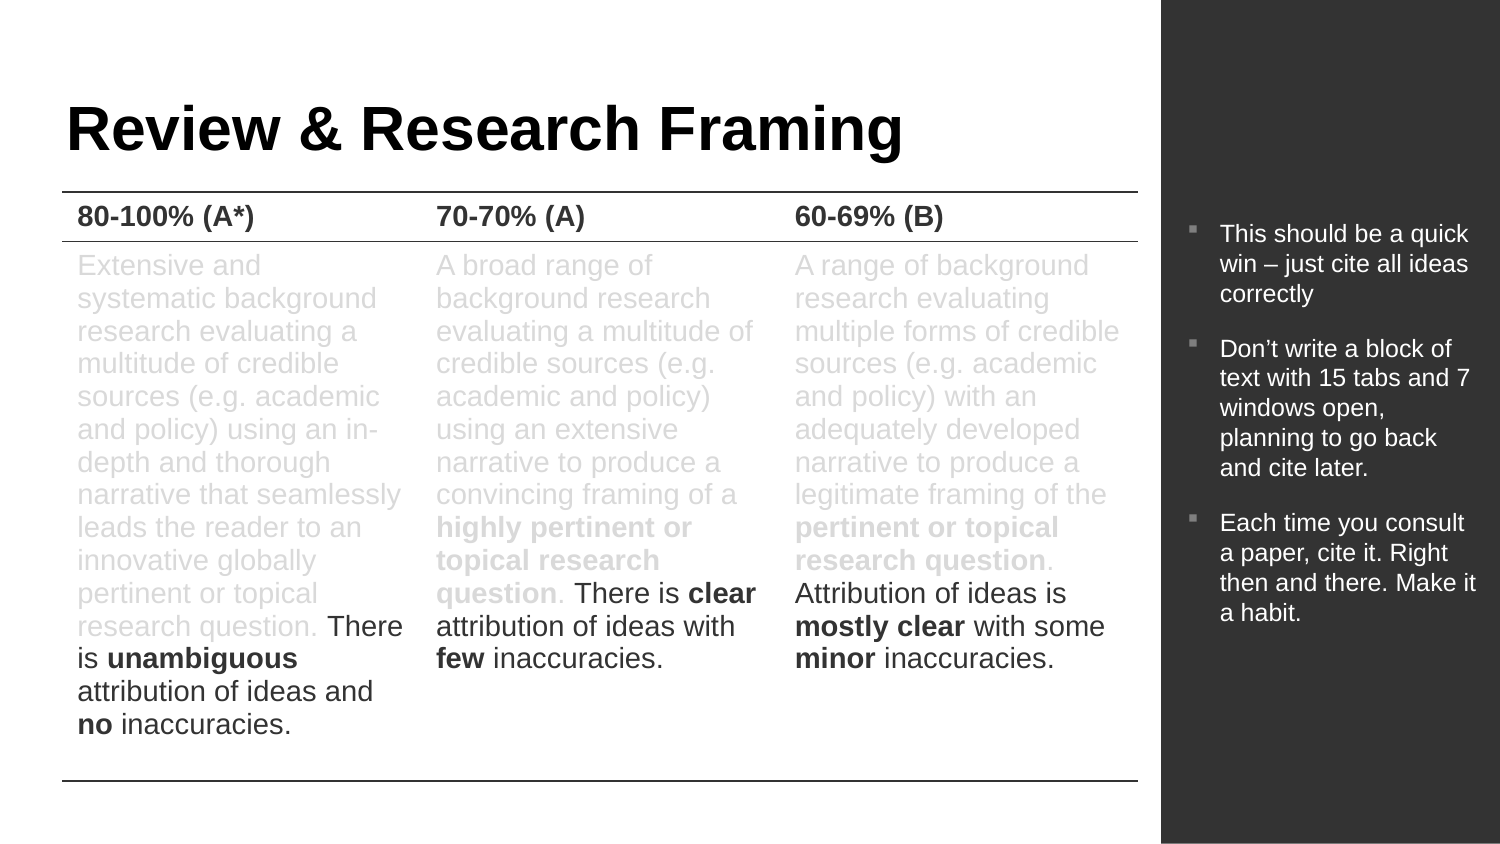

This should be a quick win – just cite all ideas correctly
Don’t write a block of text with 15 tabs and 7 windows open, planning to go back and cite later.
Each time you consult a paper, cite it. Right then and there. Make it a habit.
# Review & Research Framing
Background research
Multitude of credible sources
Narrative
A pertinent research question
Attribution of ideas
| 80-100% (A\*) | 70-70% (A) | 60-69% (B) |
| --- | --- | --- |
| Extensive and systematic background research evaluating a multitude of credible sources (e.g. academic and policy) using an in-depth and thorough narrative that seamlessly leads the reader to an innovative globally pertinent or topical research question. There is unambiguous attribution of ideas and no inaccuracies. | A broad range of background research evaluating a multitude of credible sources (e.g. academic and policy) using an extensive narrative to produce a convincing framing of a highly pertinent or topical research question. There is clear attribution of ideas with few inaccuracies. | A range of background research evaluating multiple forms of credible sources (e.g. academic and policy) with an adequately developed narrative to produce a legitimate framing of the pertinent or topical research question. Attribution of ideas is mostly clear with some minor inaccuracies. |